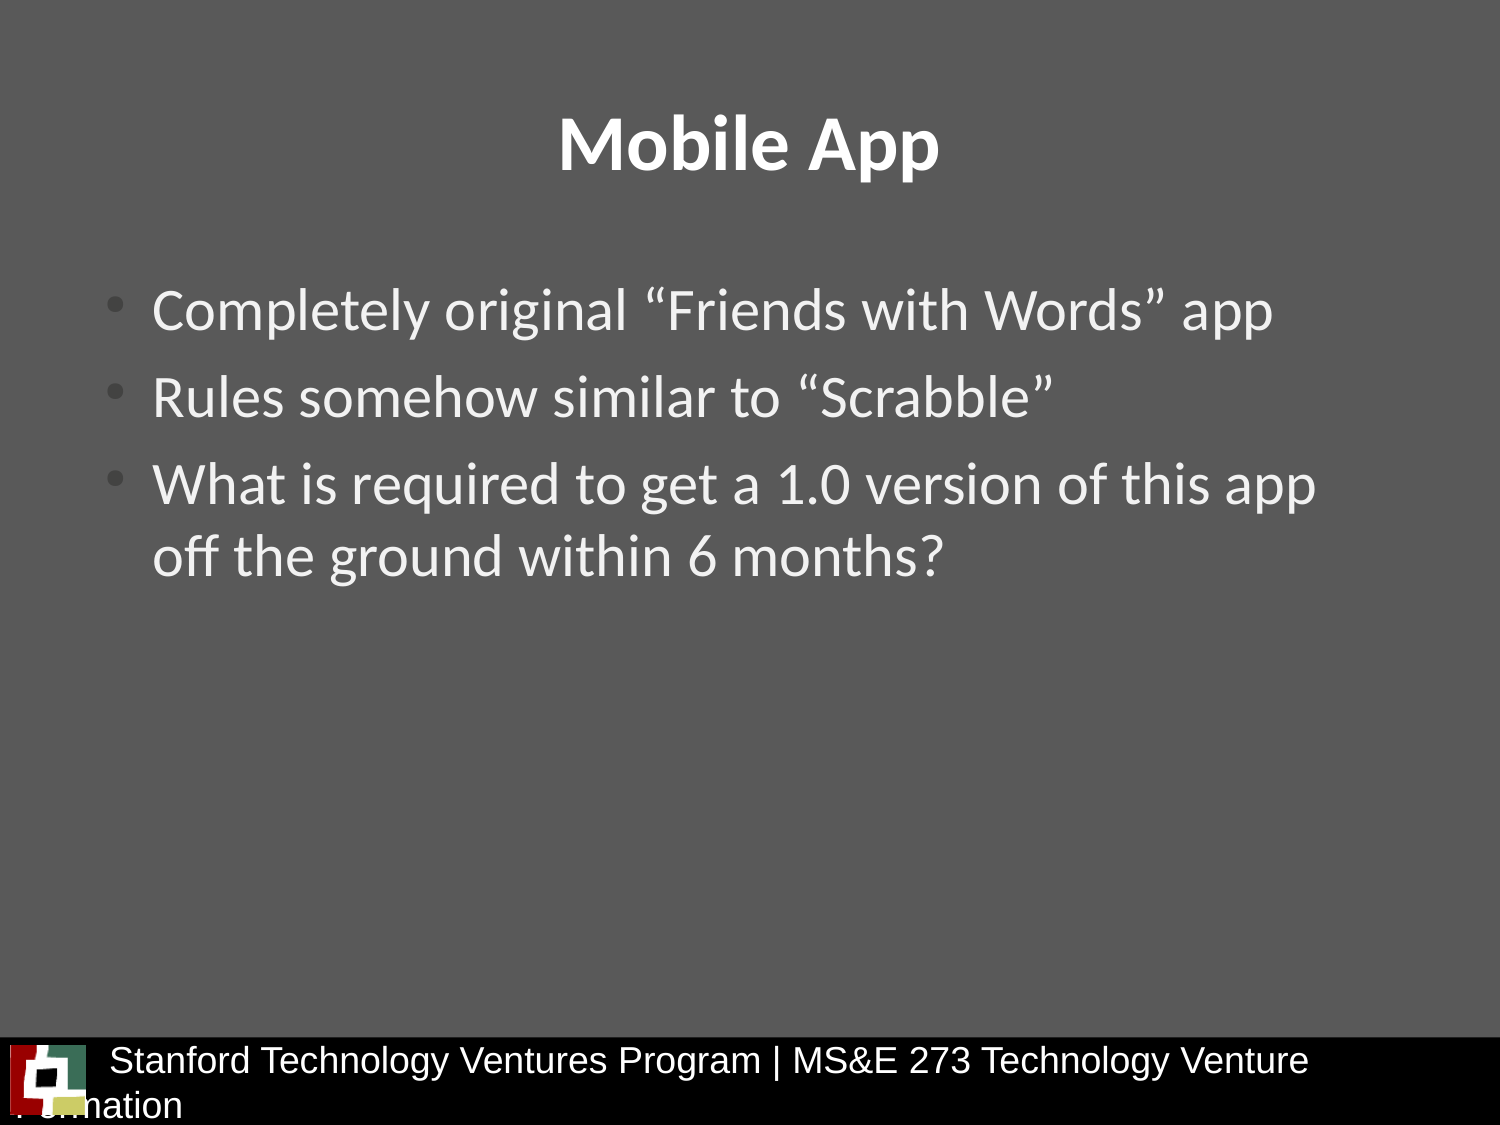

Mobile App
Completely original “Friends with Words” app
Rules somehow similar to “Scrabble”
What is required to get a 1.0 version of this app off the ground within 6 months?